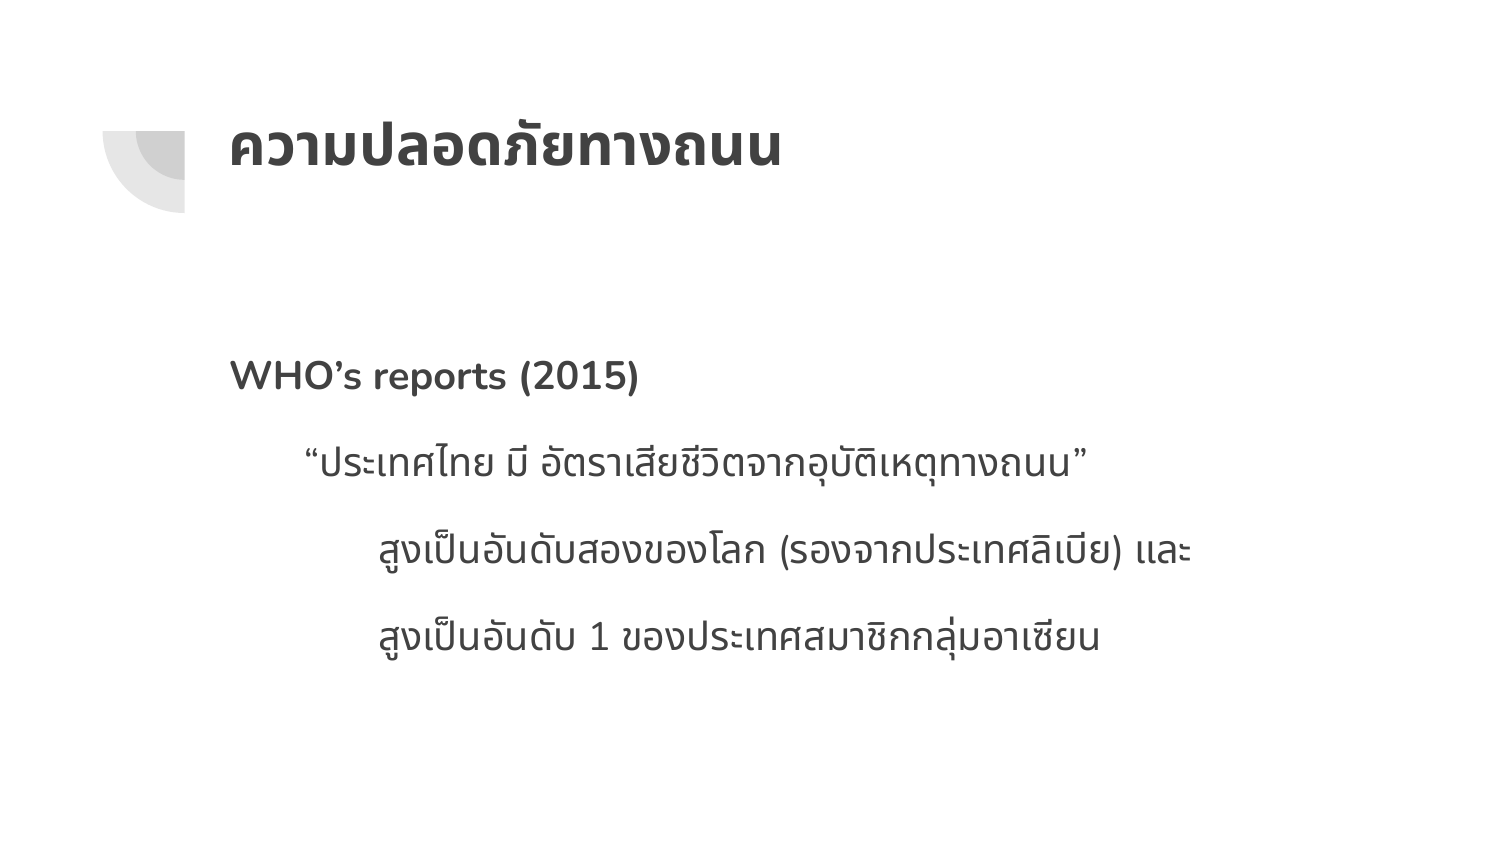

# ความปลอดภัยทางถนน
WHO’s reports (2015)
“ประเทศไทย มี อัตราเสียชีวิตจากอุบัติเหตุทางถนน”
สูงเป็นอันดับสองของโลก (รองจากประเทศลิเบีย) และ
สูงเป็นอันดับ 1 ของประเทศสมาชิกกลุ่มอาเซียน